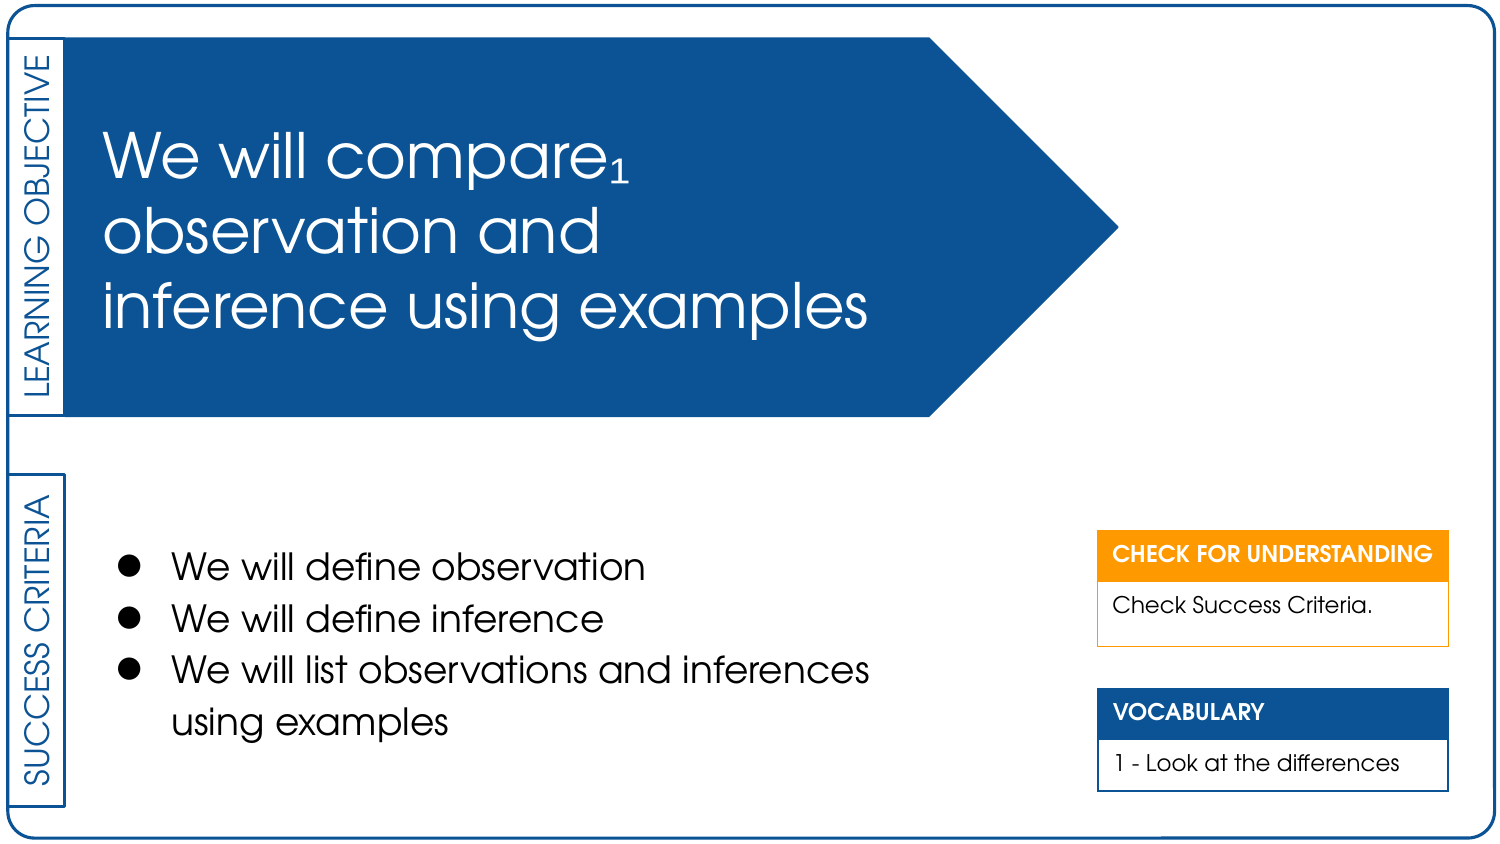

# We will compare₁ observation and inference using examples
We will define observation
We will define inference
We will list observations and inferences using examples
| CHECK FOR UNDERSTANDING |
| --- |
| Check Success Criteria. |
| VOCABULARY |
| --- |
| 1 - Look at the differences |